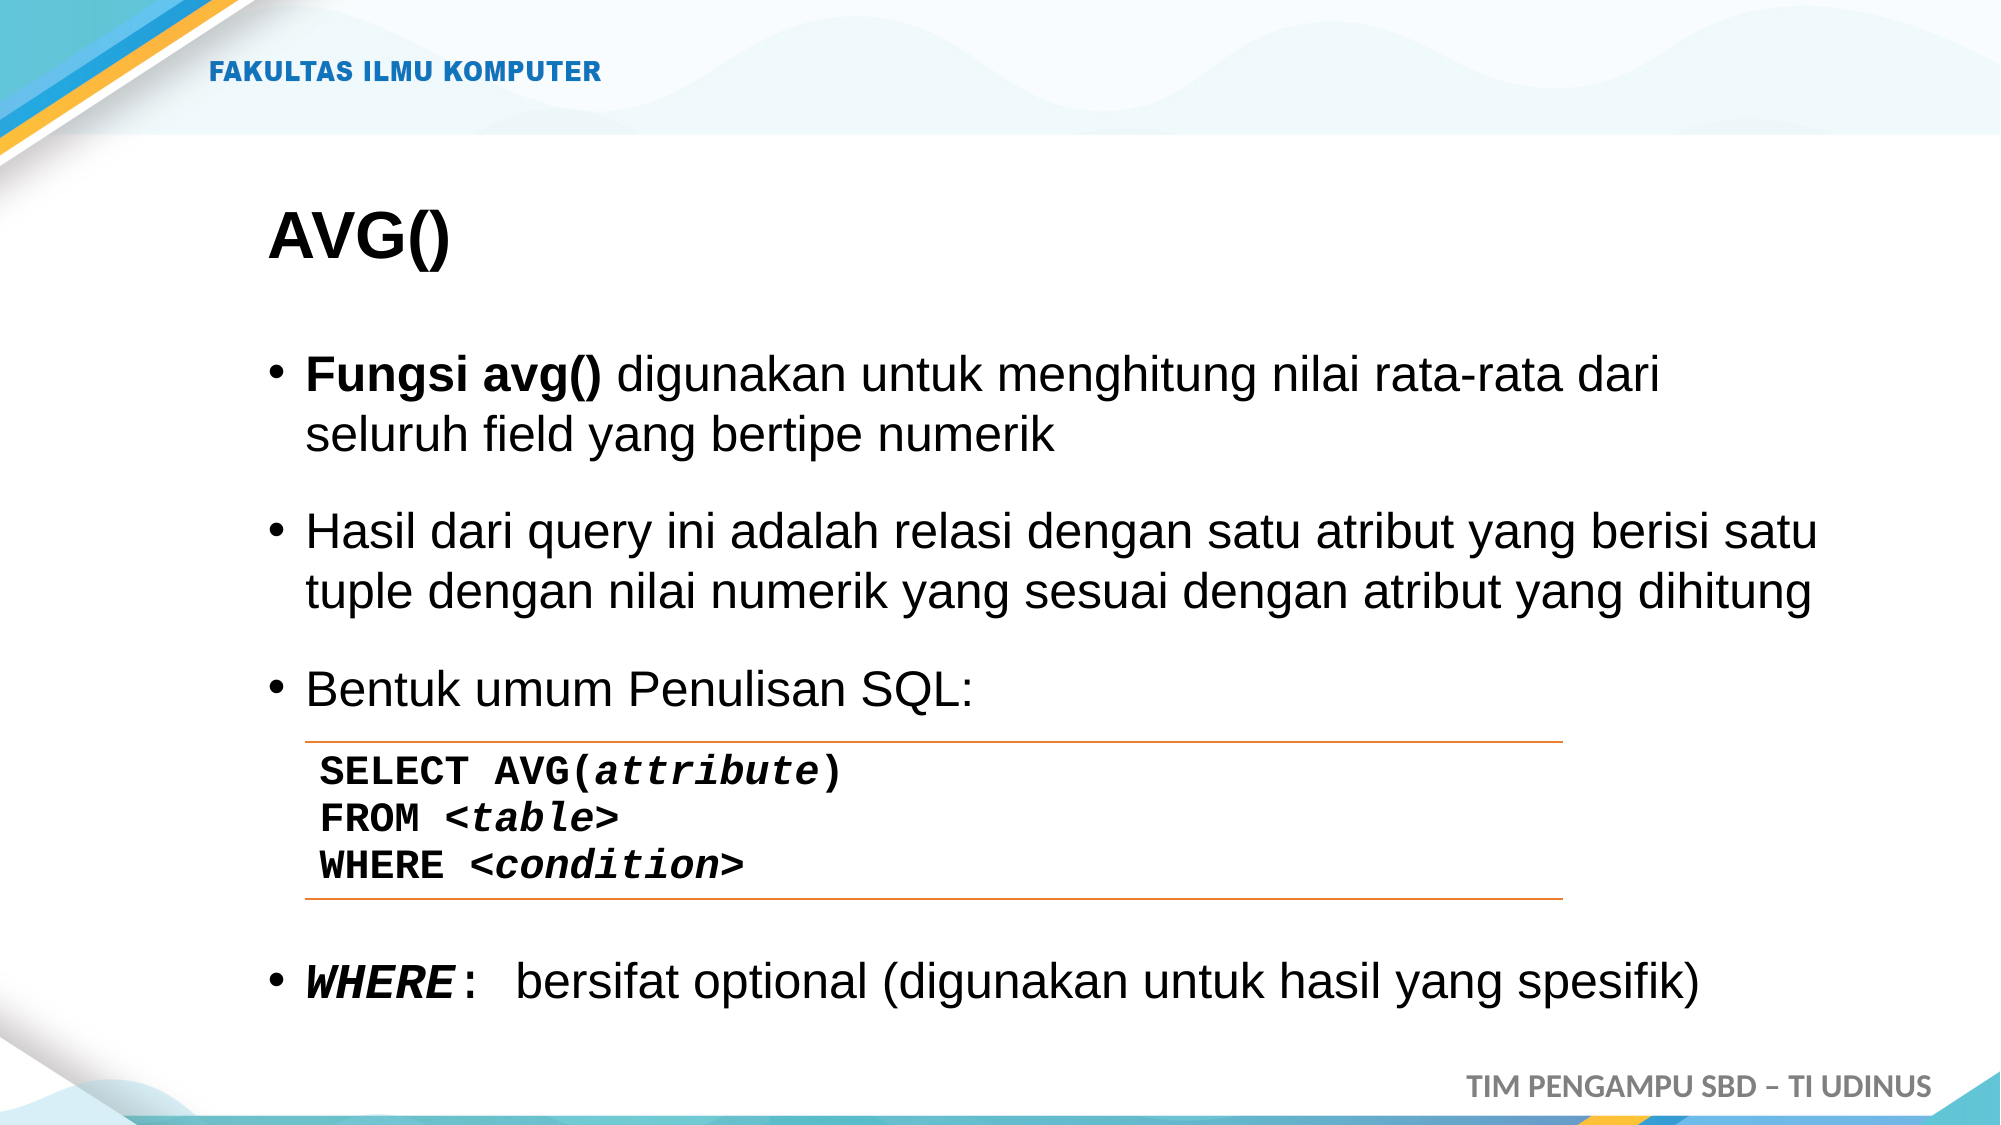

# AVG()
Fungsi avg() digunakan untuk menghitung nilai rata-rata dari seluruh field yang bertipe numerik
Hasil dari query ini adalah relasi dengan satu atribut yang berisi satu tuple dengan nilai numerik yang sesuai dengan atribut yang dihitung
Bentuk umum Penulisan SQL:

WHERE: bersifat optional (digunakan untuk hasil yang spesifik)

| SELECT AVG(attribute) FROM <table> WHERE <condition> |
| --- |